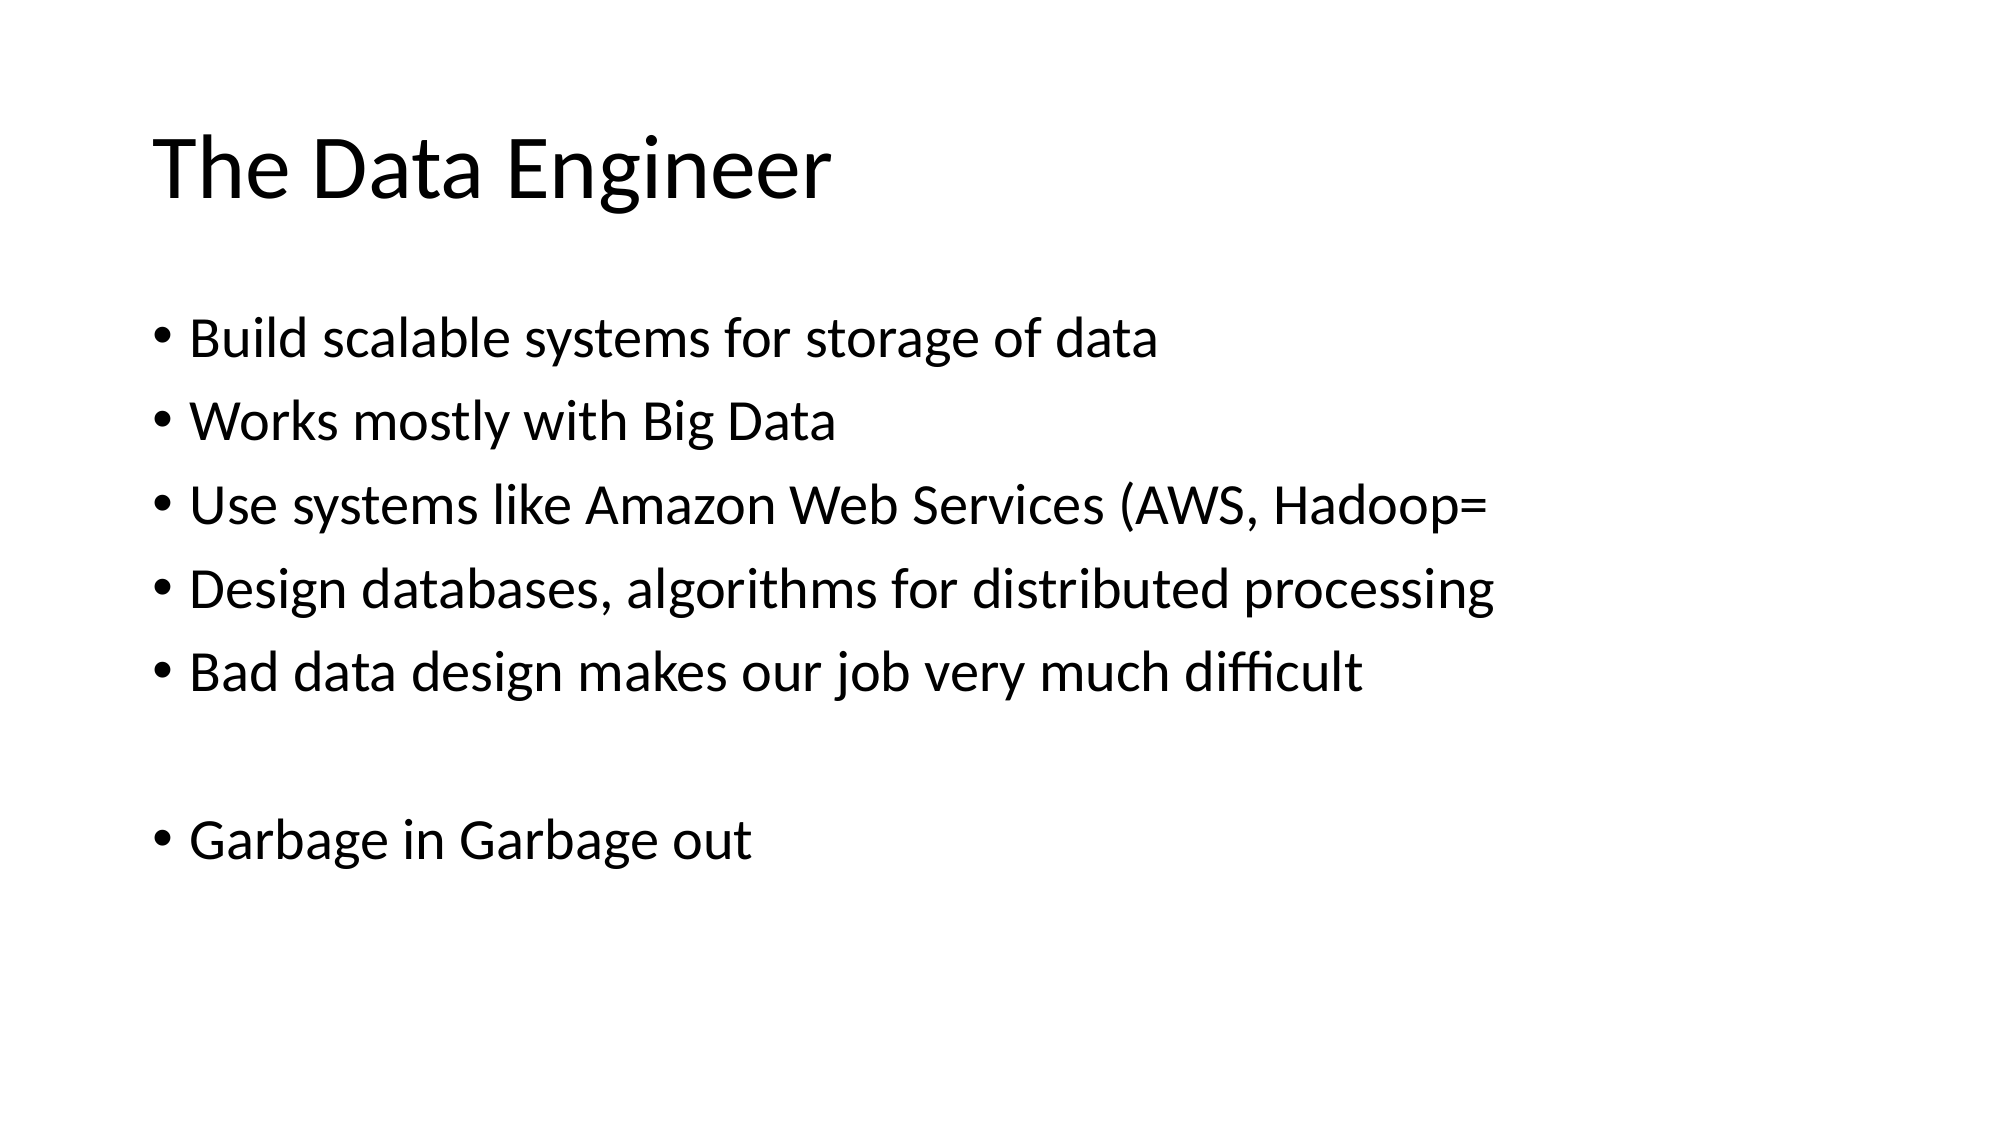

# The Data Engineer
Build scalable systems for storage of data
Works mostly with Big Data
Use systems like Amazon Web Services (AWS, Hadoop=
Design databases, algorithms for distributed processing
Bad data design makes our job very much difficult

Garbage in Garbage out